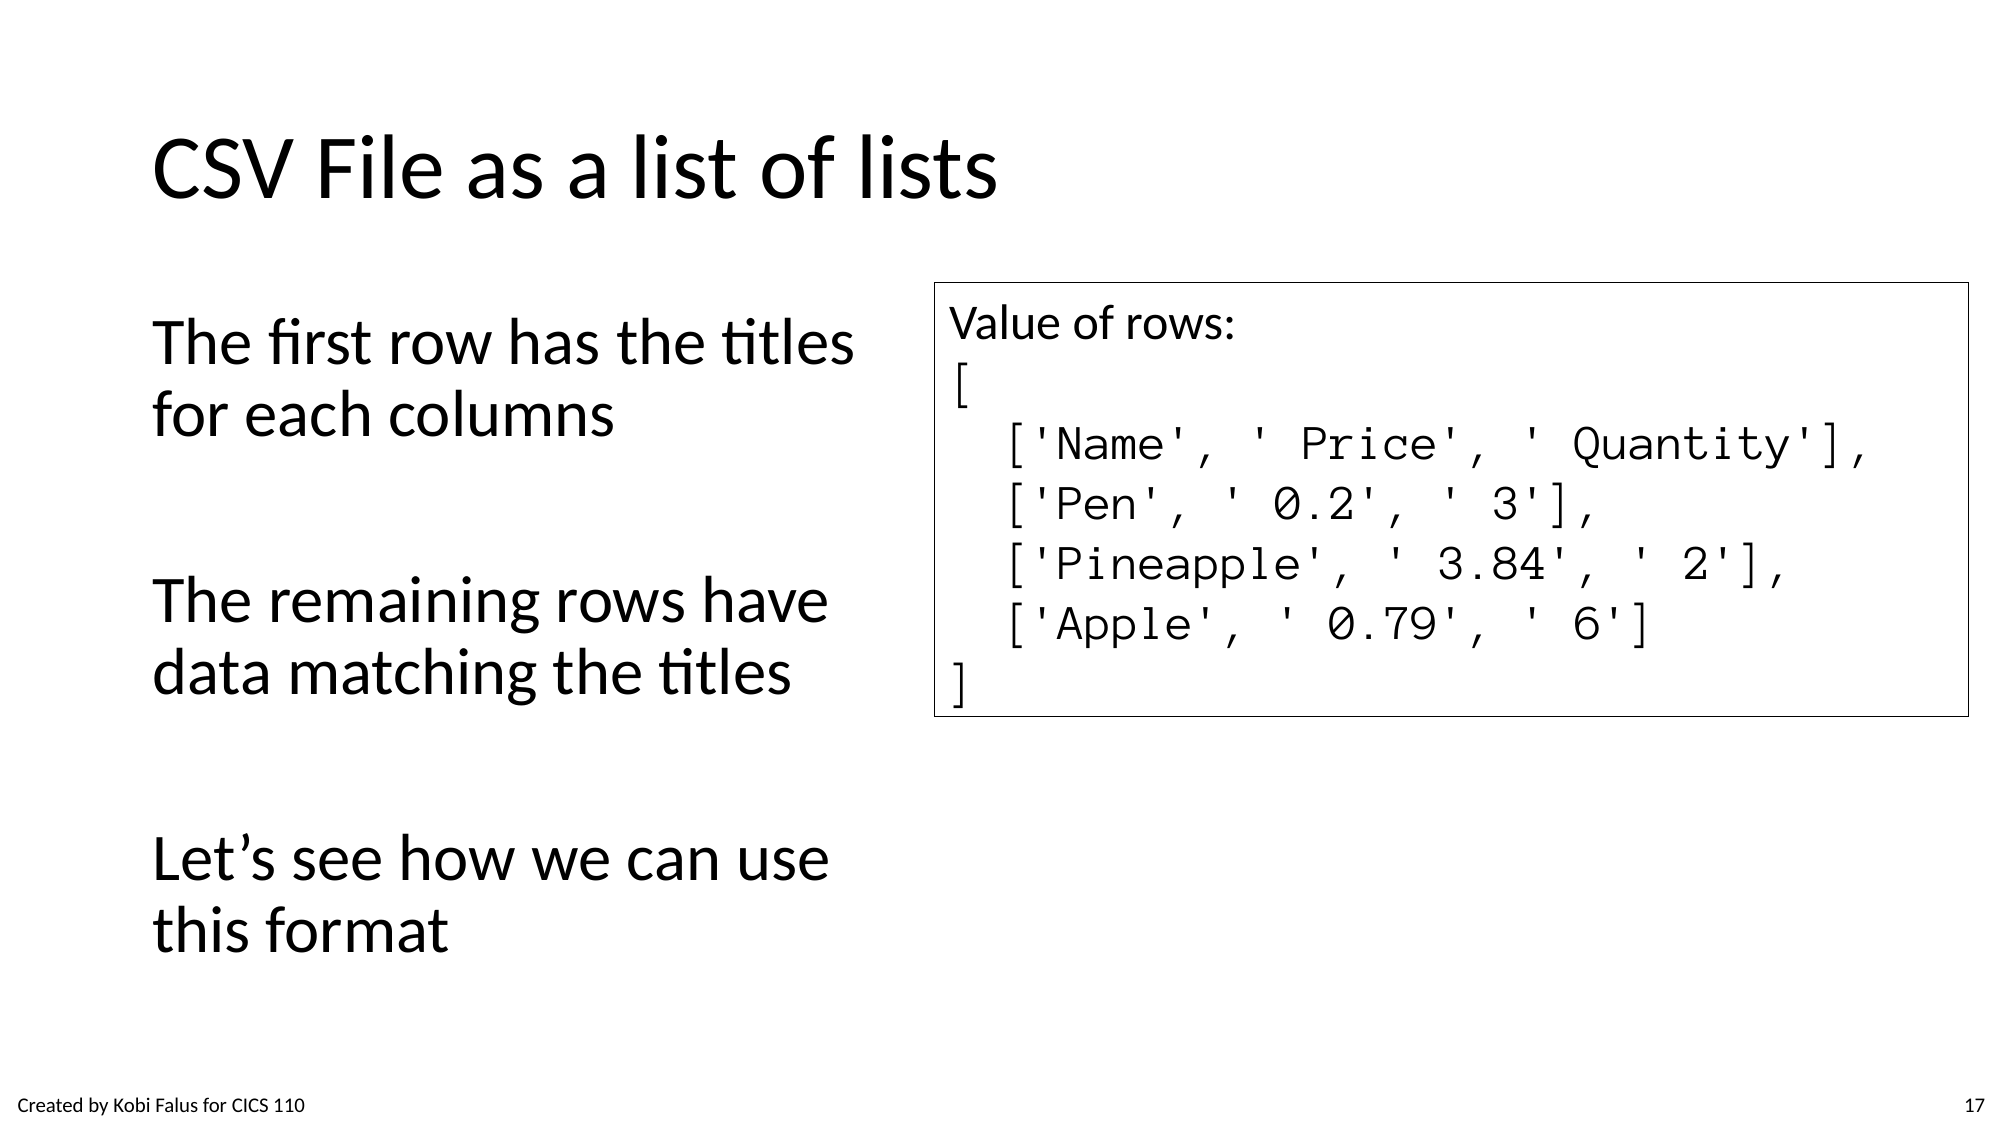

# CSV File as a list of lists
Value of rows:
[
  ['Name', ' Price', ' Quantity'],
  ['Pen', ' 0.2', ' 3'],
  ['Pineapple', ' 3.84', ' 2'],
  ['Apple', ' 0.79', ' 6']
]
The first row has the titles for each columns

The remaining rows have data matching the titles

Let’s see how we can use this format